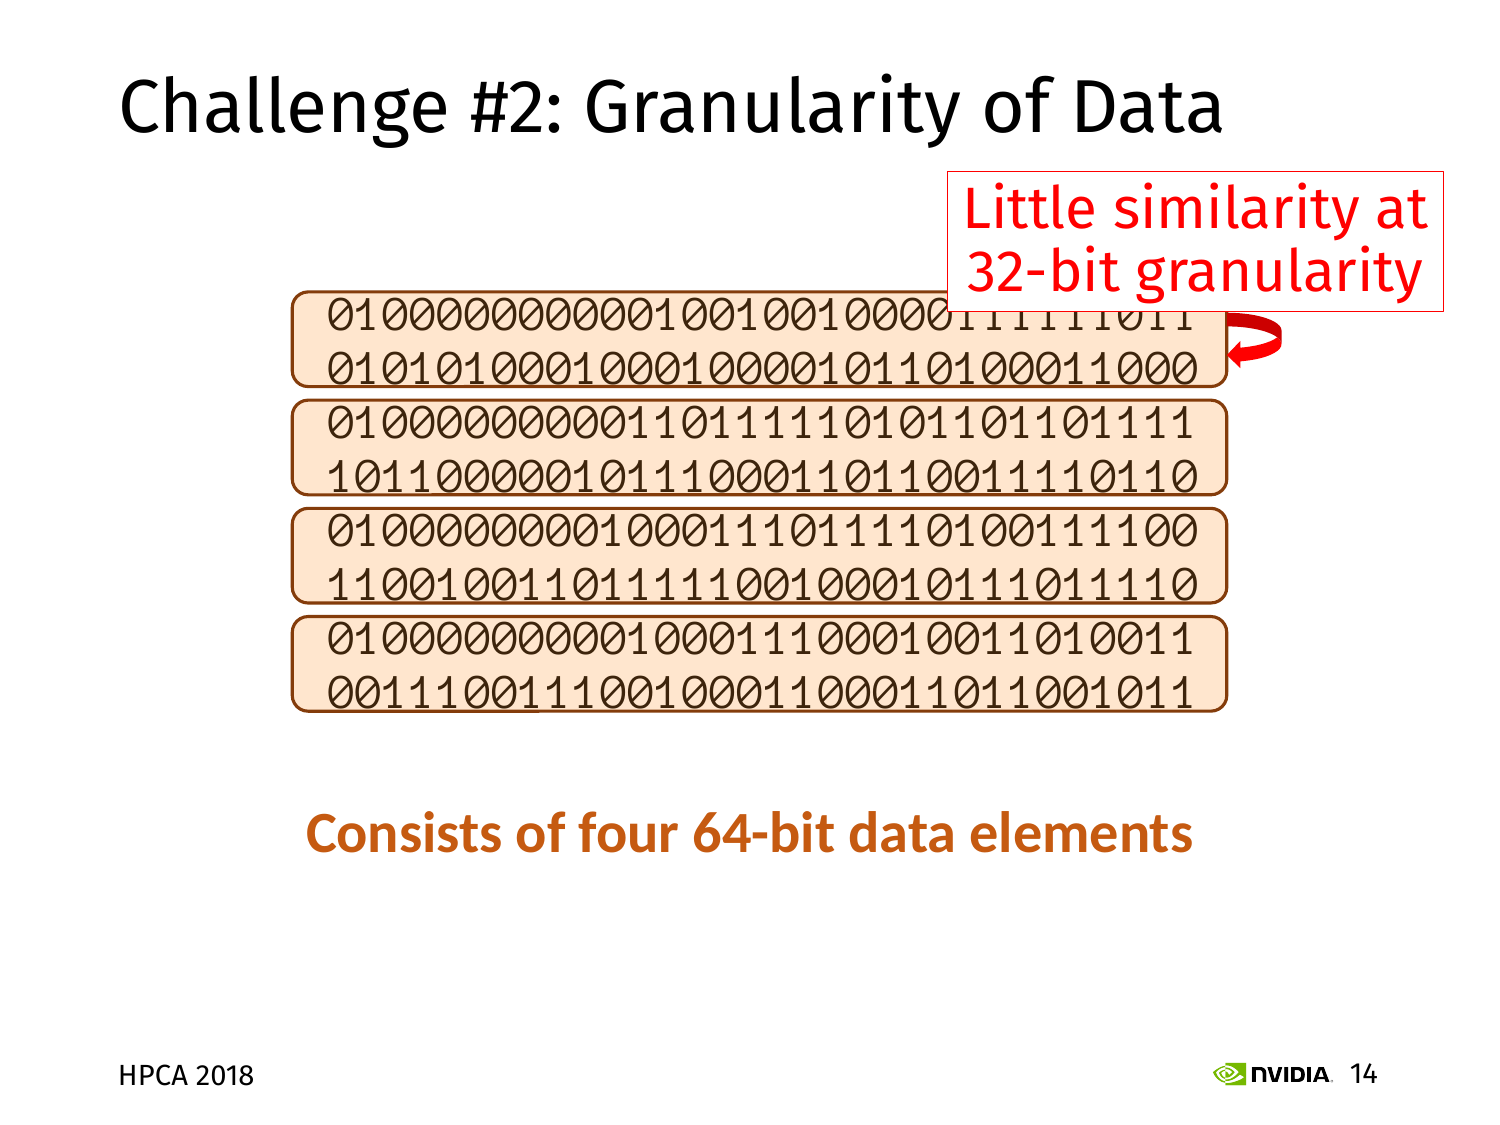

# Challenge #2: Granularity of Data
Little similarity at
32-bit granularity
01000000000010010010000111111011
01010100010001000010110100011000
01000000000110111110101101101111
10110000010111000110110011110110
01000000001000111011110100111100
11001001101111100100010111011110
01000000000100011100010011010011
00111001110010001100011011001011

Consists of four 64-bit data elements